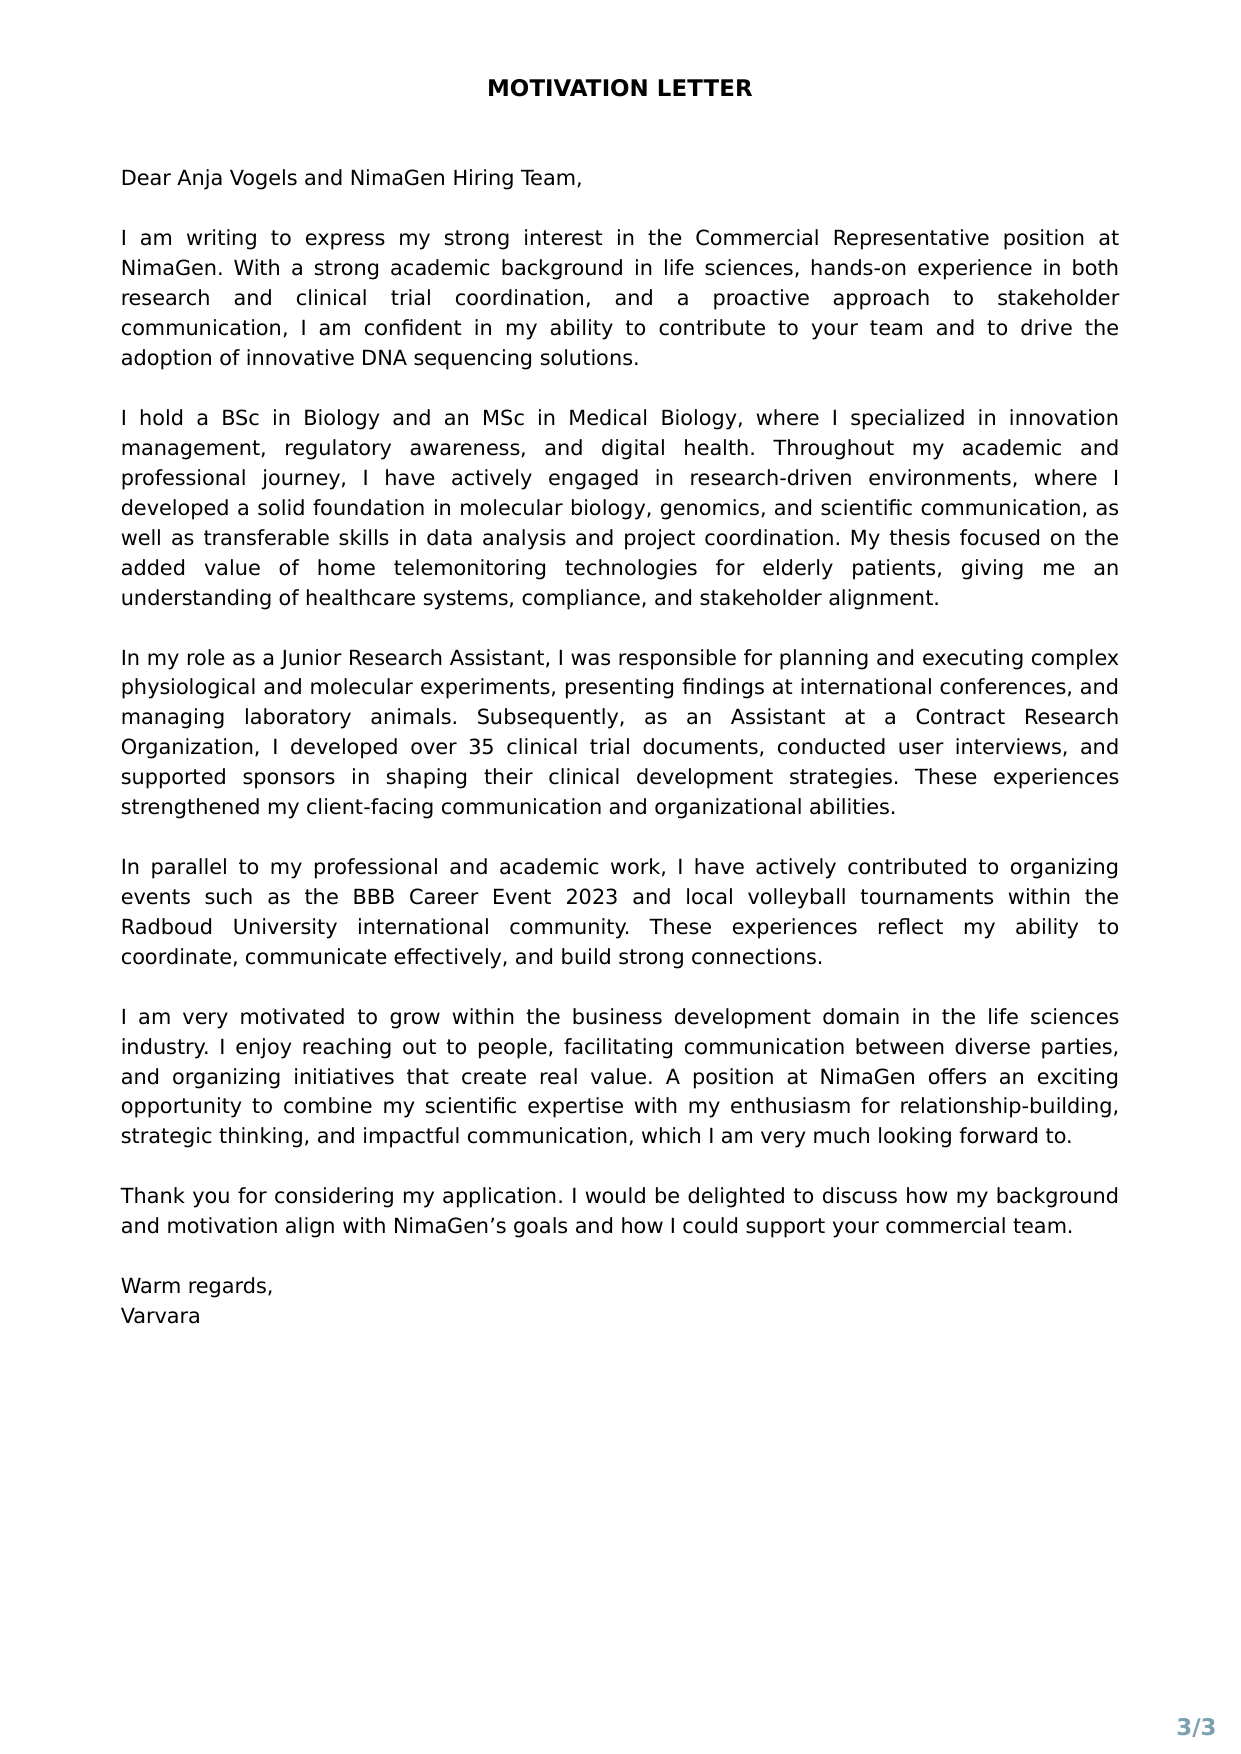

MOTIVATION LETTER
Dear Anja Vogels and NimaGen Hiring Team,

I am writing to express my strong interest in the Commercial Representative position at NimaGen. With a strong academic background in life sciences, hands-on experience in both research and clinical trial coordination, and a proactive approach to stakeholder communication, I am confident in my ability to contribute to your team and to drive the adoption of innovative DNA sequencing solutions.

I hold a BSc in Biology and an MSc in Medical Biology, where I specialized in innovation management, regulatory awareness, and digital health. Throughout my academic and professional journey, I have actively engaged in research-driven environments, where I developed a solid foundation in molecular biology, genomics, and scientific communication, as well as transferable skills in data analysis and project coordination. My thesis focused on the added value of home telemonitoring technologies for elderly patients, giving me an understanding of healthcare systems, compliance, and stakeholder alignment.

In my role as a Junior Research Assistant, I was responsible for planning and executing complex physiological and molecular experiments, presenting findings at international conferences, and managing laboratory animals. Subsequently, as an Assistant at a Contract Research Organization, I developed over 35 clinical trial documents, conducted user interviews, and supported sponsors in shaping their clinical development strategies. These experiences strengthened my client-facing communication and organizational abilities.

In parallel to my professional and academic work, I have actively contributed to organizing events such as the BBB Career Event 2023 and local volleyball tournaments within the Radboud University international community. These experiences reflect my ability to coordinate, communicate effectively, and build strong connections.

I am very motivated to grow within the business development domain in the life sciences industry. I enjoy reaching out to people, facilitating communication between diverse parties, and organizing initiatives that create real value. A position at NimaGen offers an exciting opportunity to combine my scientific expertise with my enthusiasm for relationship-building, strategic thinking, and impactful communication, which I am very much looking forward to.

Thank you for considering my application. I would be delighted to discuss how my background and motivation align with NimaGen’s goals and how I could support your commercial team.

Warm regards,
Varvara
3/3